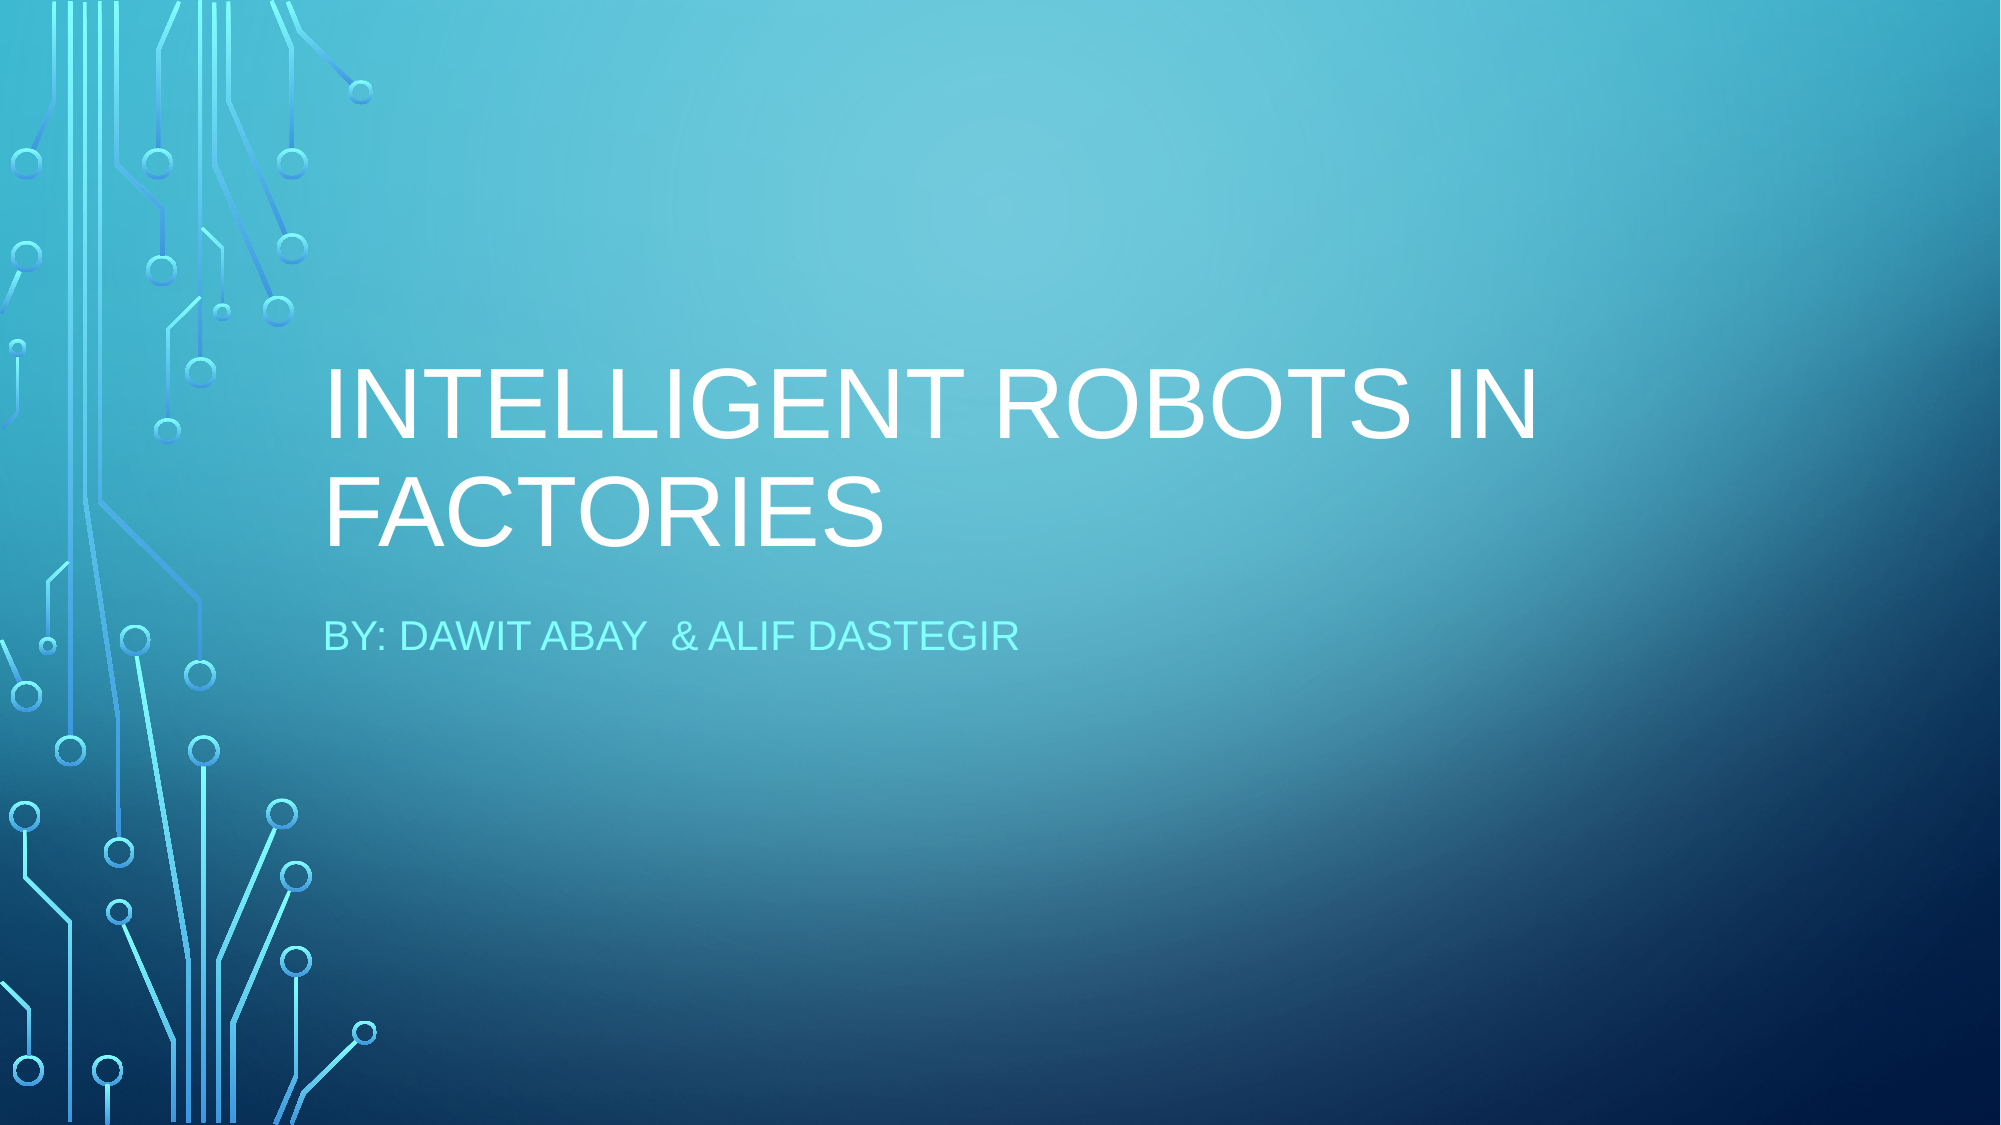

# Intelligent robots in factories
By: Dawit Abay  & Alif Dastegir